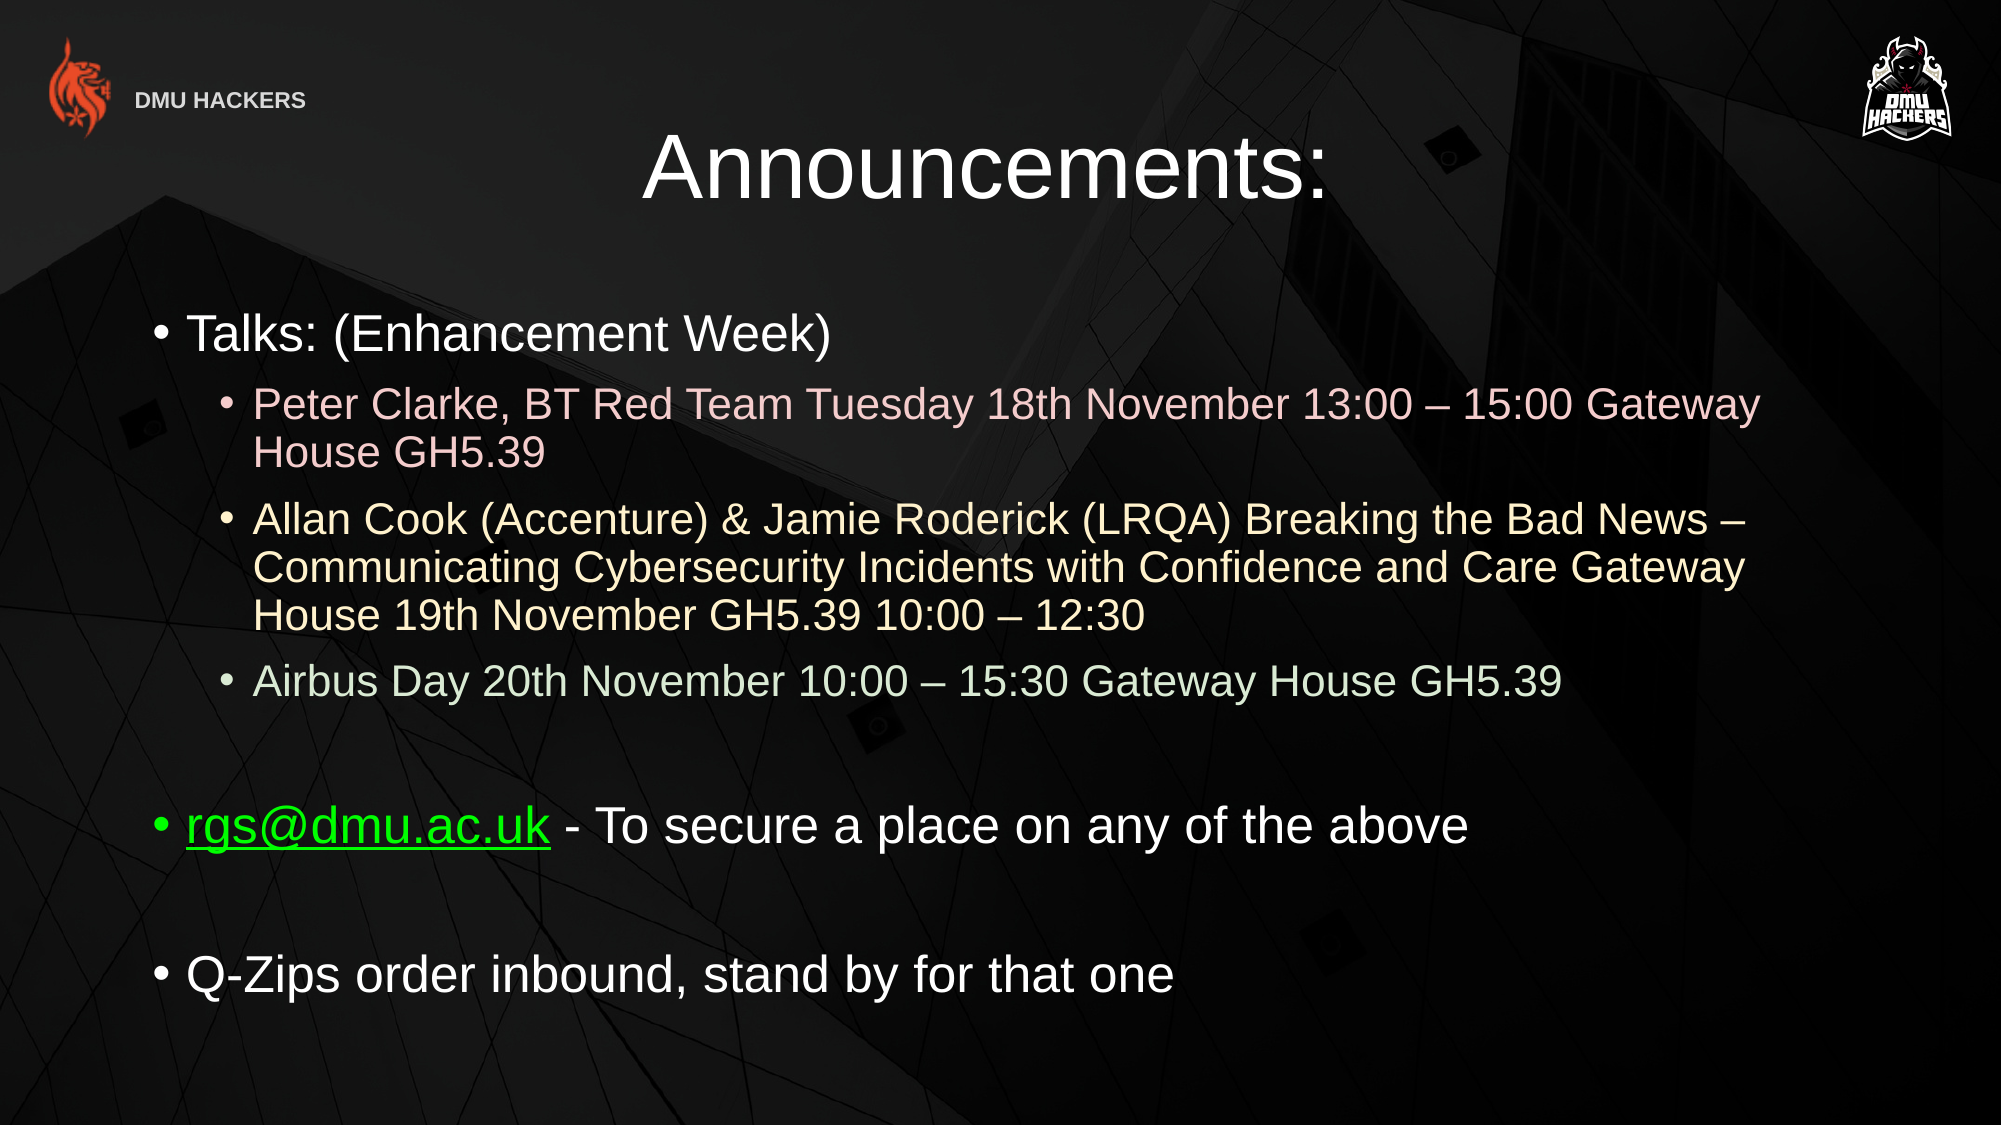

# Announcements:
DMU HACKERS
Talks: (Enhancement Week)
Peter Clarke, BT Red Team Tuesday 18th November 13:00 – 15:00 Gateway House GH5.39
Allan Cook (Accenture) & Jamie Roderick (LRQA) Breaking the Bad News – Communicating Cybersecurity Incidents with Confidence and Care Gateway House 19th November GH5.39 10:00 – 12:30
Airbus Day 20th November 10:00 – 15:30 Gateway House GH5.39

rgs@dmu.ac.uk - To secure a place on any of the above

Q-Zips order inbound, stand by for that one